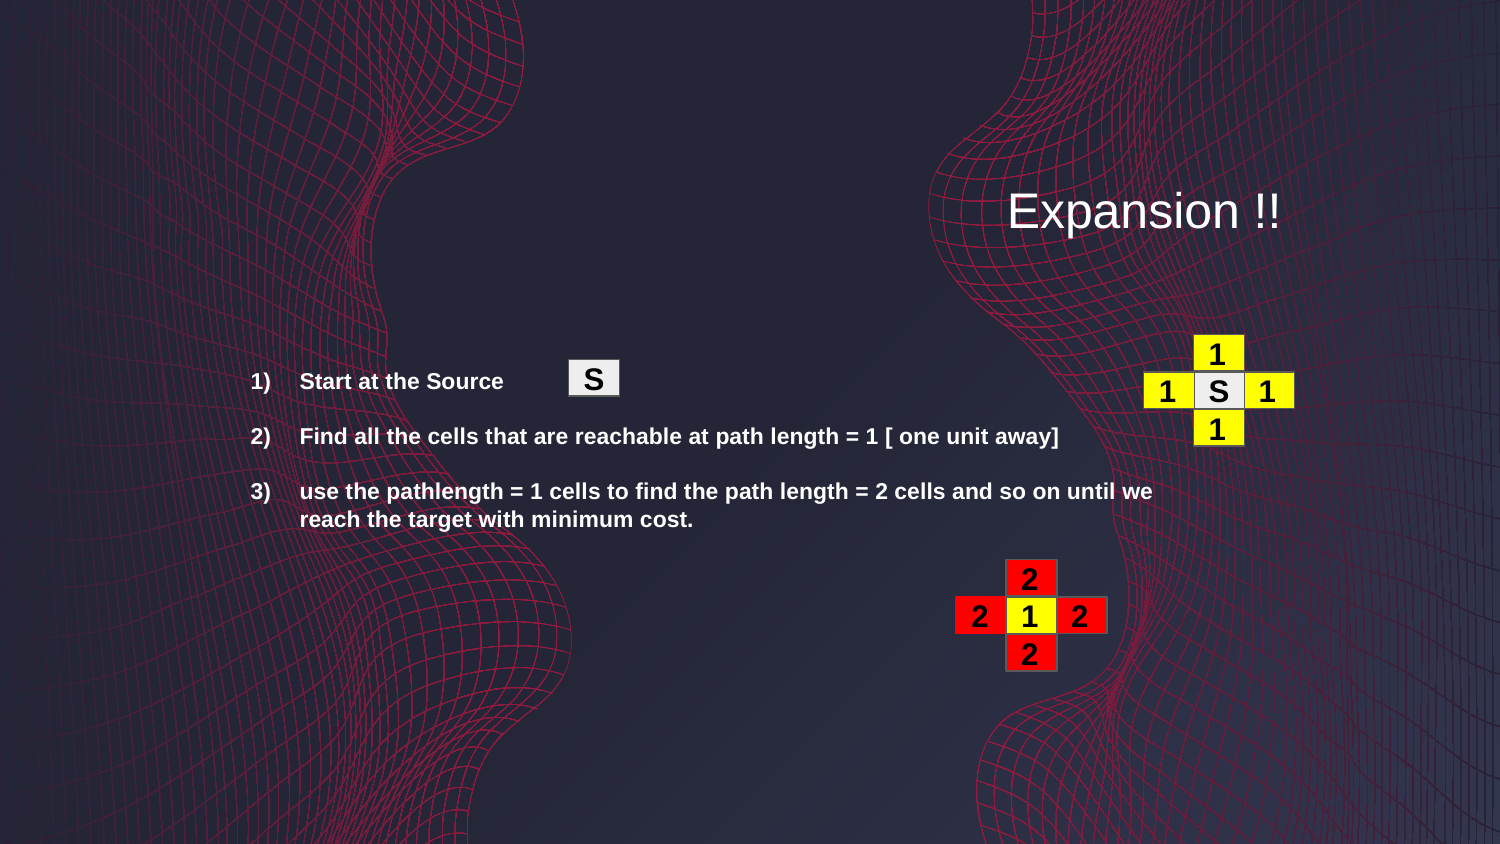

# Expansion !!
1
Start at the Source

Find all the cells that are reachable at path length = 1 [ one unit away]
use the pathlength = 1 cells to find the path length = 2 cells and so on until we reach the target with minimum cost.

S
1
S
1
1
2
2
1
2
2